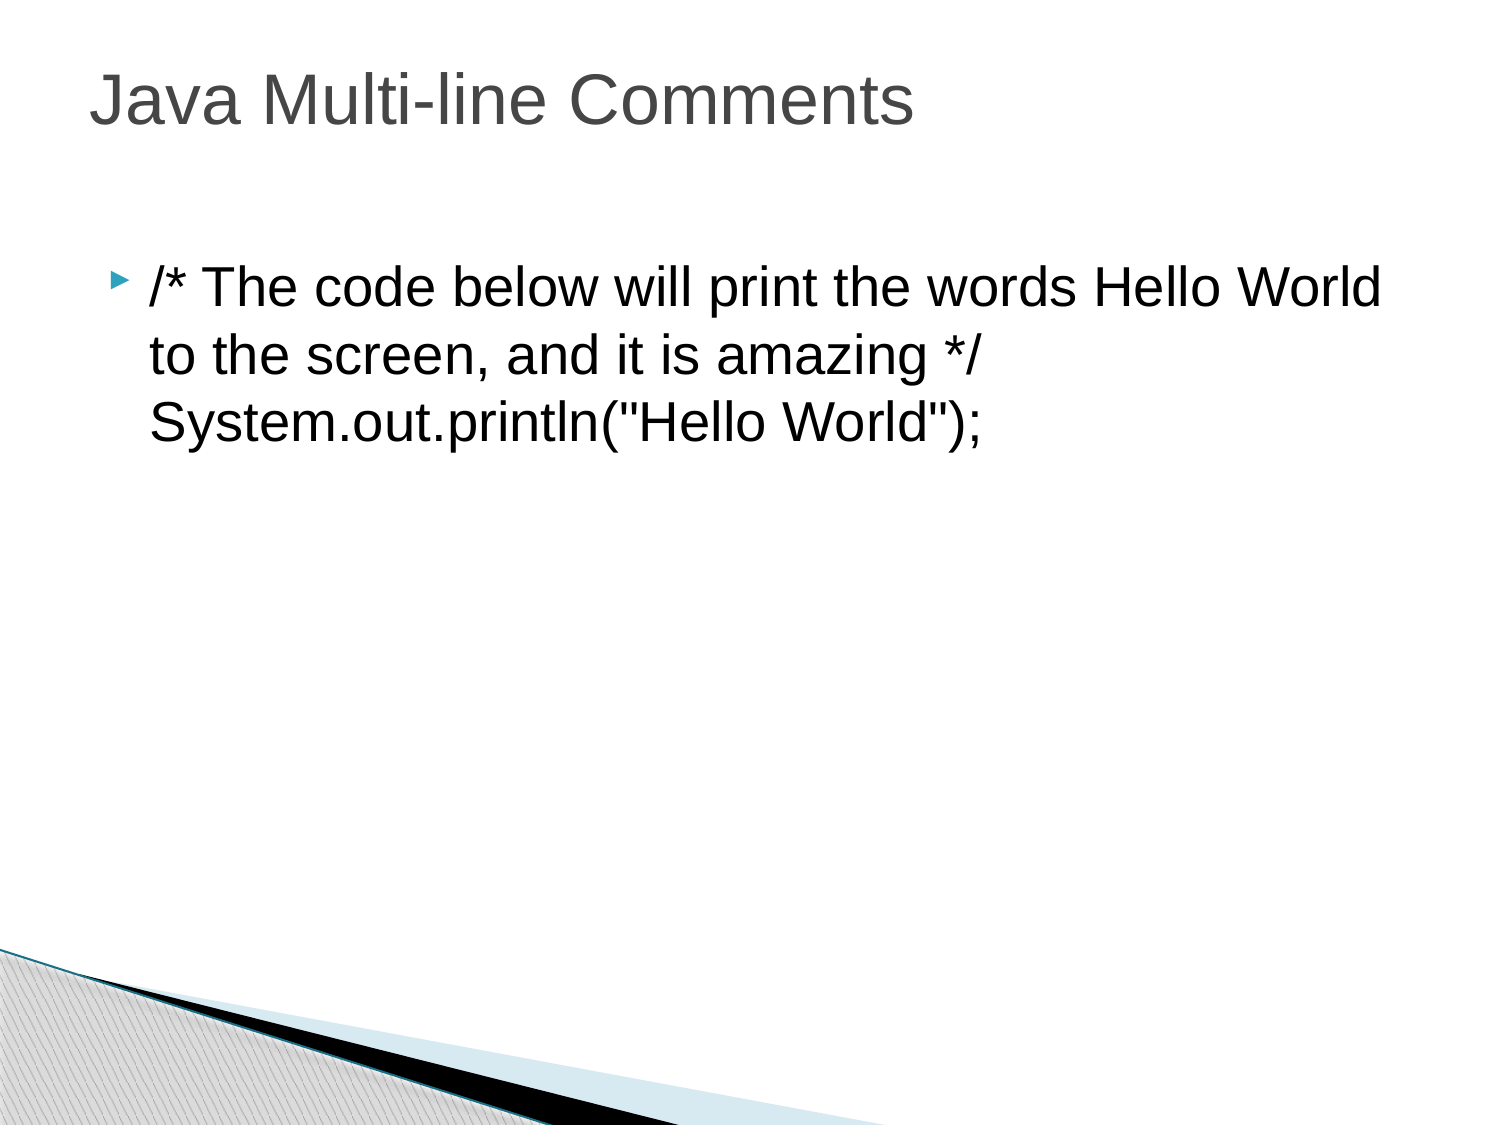

# Java Multi-line Comments
/* The code below will print the words Hello World to the screen, and it is amazing */ System.out.println("Hello World");